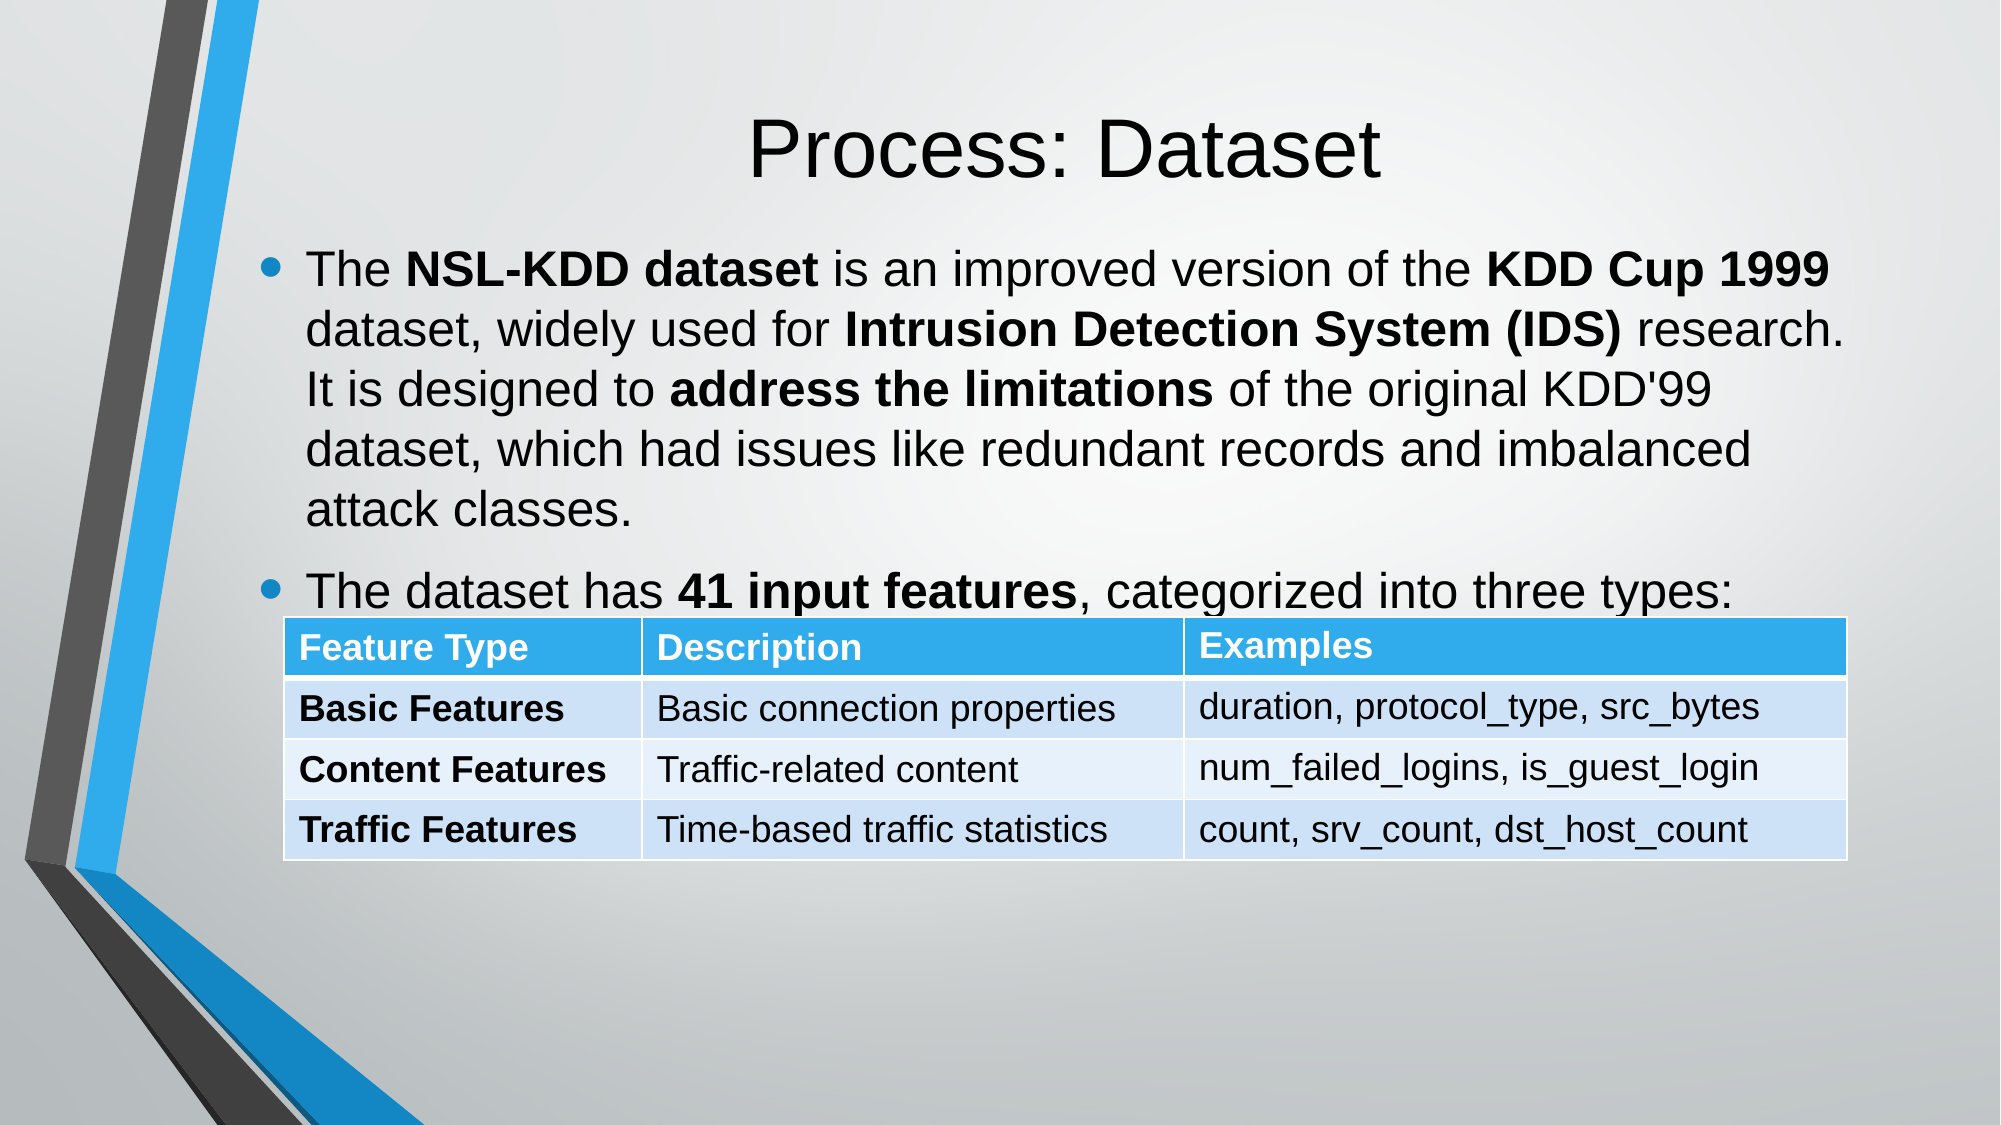

# Process: Dataset
The NSL-KDD dataset is an improved version of the KDD Cup 1999 dataset, widely used for Intrusion Detection System (IDS) research. It is designed to address the limitations of the original KDD'99 dataset, which had issues like redundant records and imbalanced attack classes.
The dataset has 41 input features, categorized into three types:

| Feature Type | Description | Examples |
| --- | --- | --- |
| Basic Features | Basic connection properties | duration, protocol\_type, src\_bytes |
| Content Features | Traffic-related content | num\_failed\_logins, is\_guest\_login |
| Traffic Features | Time-based traffic statistics | count, srv\_count, dst\_host\_count |